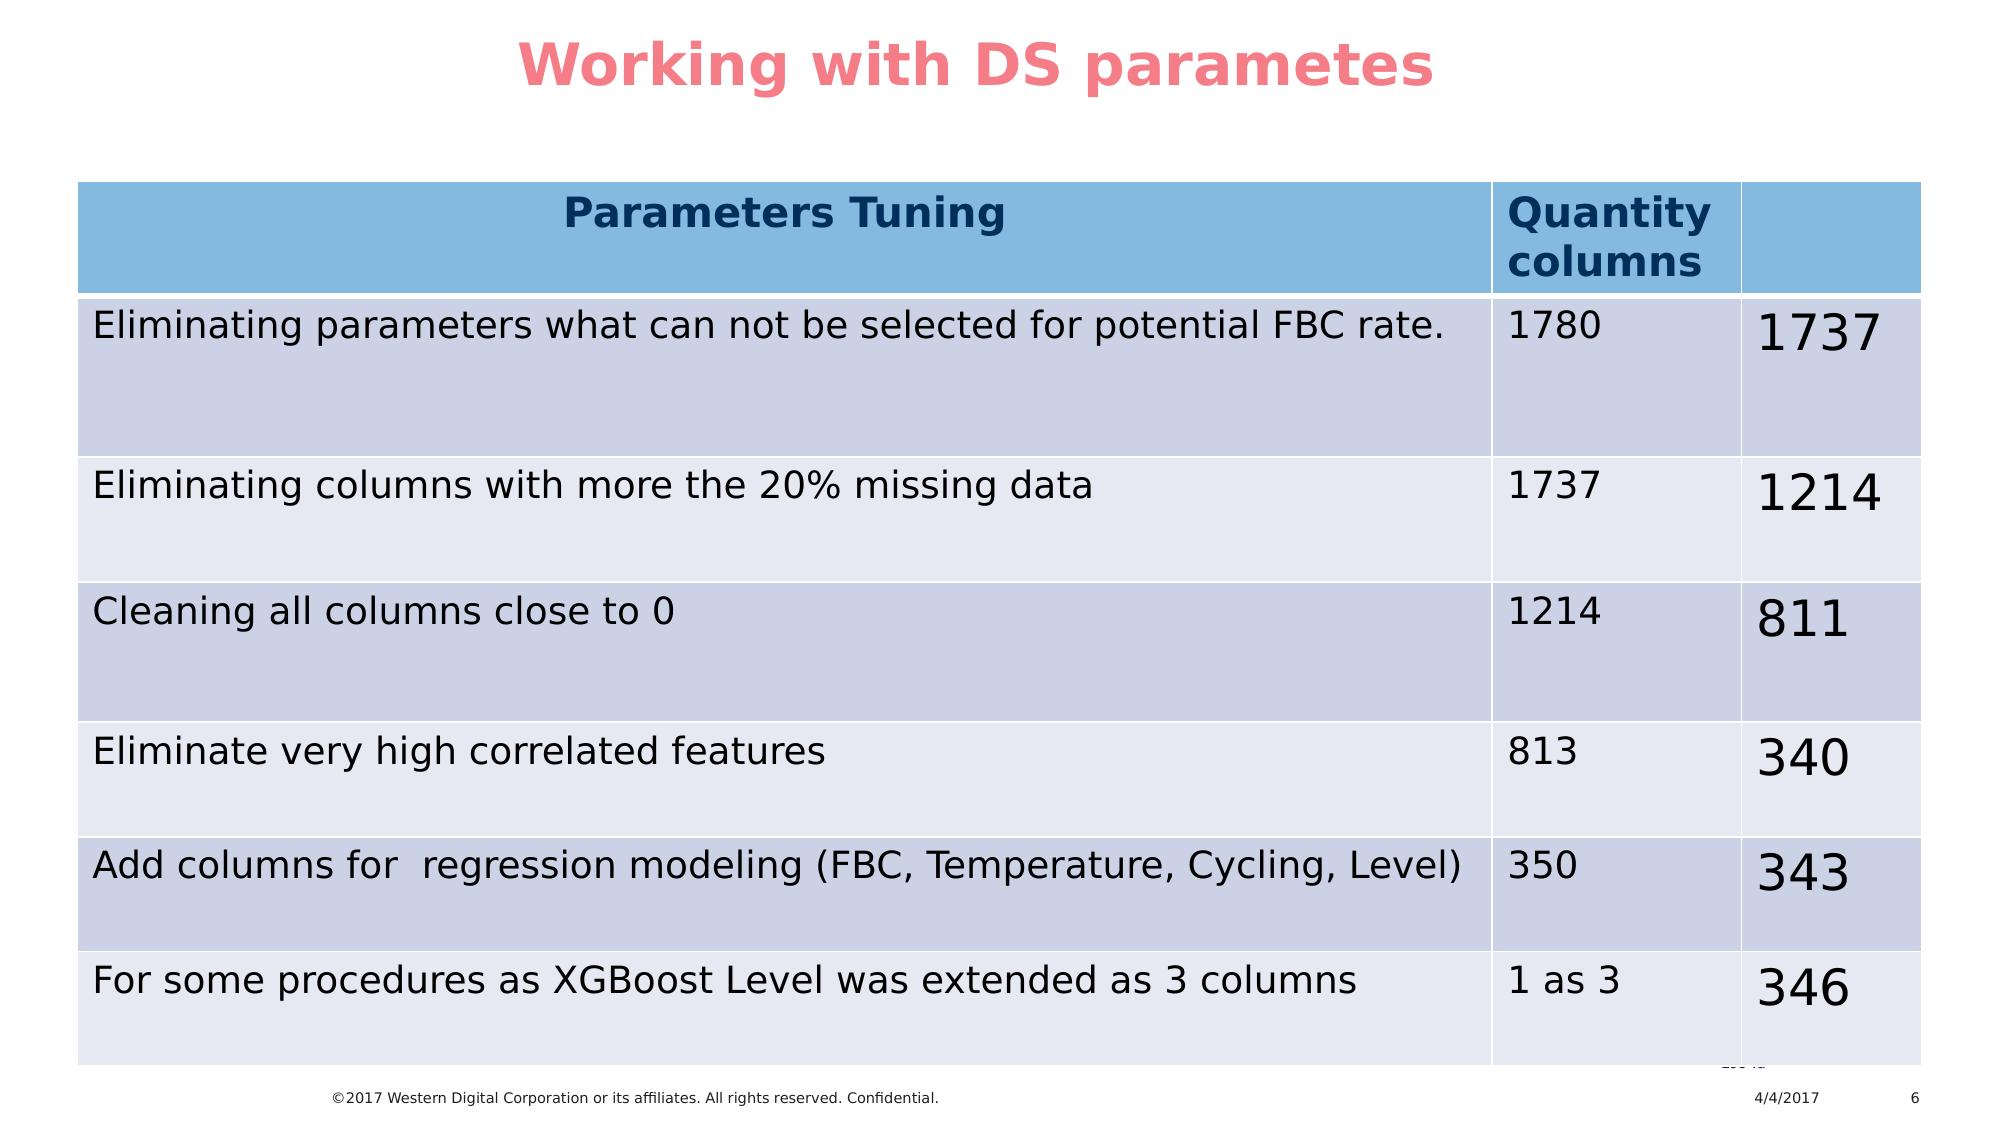

# Working with DS parametes
| Parameters Tuning | Quantity columns |  |
| --- | --- | --- |
| Eliminating parameters what can not be selected for potential FBC rate. | 1780 | 1737 |
| Eliminating columns with more the 20% missing data | 1737 | 1214 |
| Cleaning all columns close to 0 | 1214 | 811 |
| Eliminate very high correlated features | 813 | 340 |
| Add columns for regression modeling (FBC, Temperature, Cycling, Level) | 350 | 343 |
| For some procedures as XGBoost Level was extended as 3 columns | 1 as 3 | 346 |

©2017 Western Digital Corporation or its affiliates. All rights reserved. Confidential.
Loc Tu                             4/4/2017
6